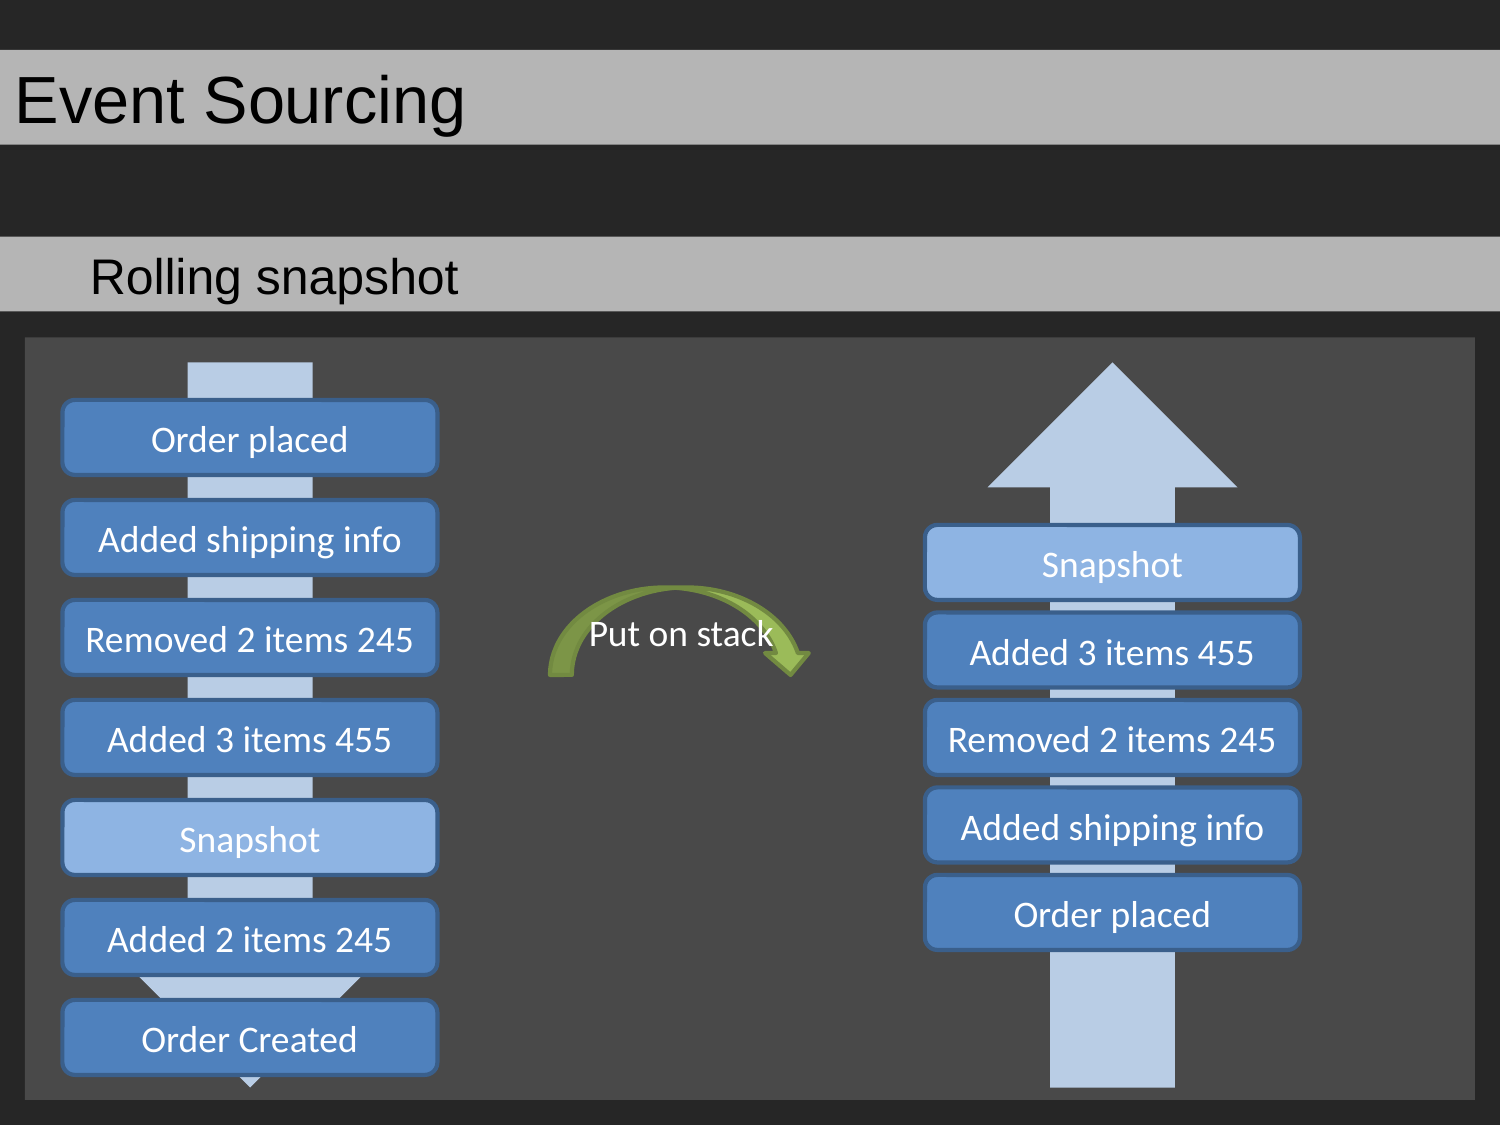

Event Sourcing
Rolling snapshot

Order placed
Added shipping info
Snapshot
Put on stack
Removed 2 items 245
Added 3 items 455
Added 3 items 455
Removed 2 items 245
Added shipping info
Snapshot
Order placed
Added 2 items 245
Order Created